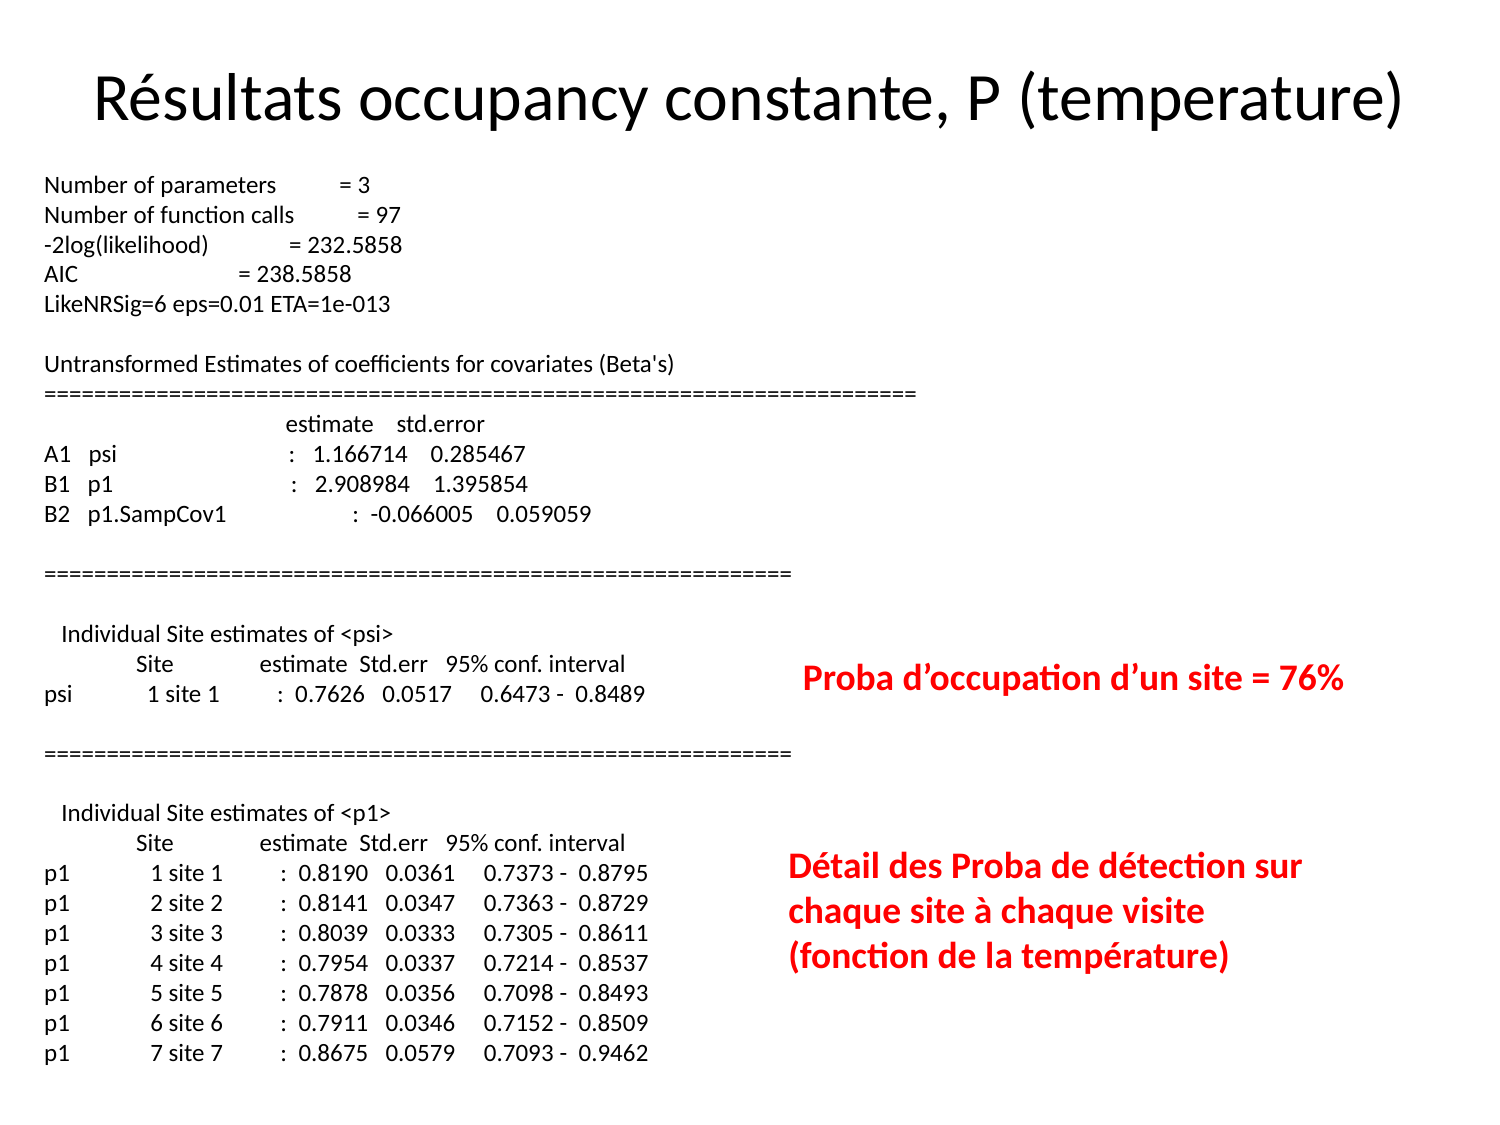

Résultats occupancy constante, P (temperature)
Number of parameters           = 3
Number of function calls           = 97
-2log(likelihood)              = 232.5858
AIC                            = 238.5858
LikeNRSig=6 eps=0.01 ETA=1e-013

Untransformed Estimates of coefficients for covariates (Beta's)
======================================================================
                                          estimate    std.error
A1   psi                              :   1.166714    0.285467
B1   p1                               :   2.908984    1.395854
B2   p1.SampCov1                      :  -0.066005    0.059059

============================================================

   Individual Site estimates of <psi>
                Site               estimate  Std.err   95% conf. interval
psi             1 site 1          :  0.7626   0.0517     0.6473 -  0.8489

============================================================

   Individual Site estimates of <p1>
                Site               estimate  Std.err   95% conf. interval
p1              1 site 1          :  0.8190   0.0361     0.7373 -  0.8795
p1              2 site 2          :  0.8141   0.0347     0.7363 -  0.8729
p1              3 site 3          :  0.8039   0.0333     0.7305 -  0.8611
p1              4 site 4          :  0.7954   0.0337     0.7214 -  0.8537
p1              5 site 5          :  0.7878   0.0356     0.7098 -  0.8493
p1              6 site 6          :  0.7911   0.0346     0.7152 -  0.8509
p1              7 site 7          :  0.8675   0.0579     0.7093 -  0.9462
Proba d’occupation d’un site = 76%
Détail des Proba de détection sur chaque site à chaque visite (fonction de la température)